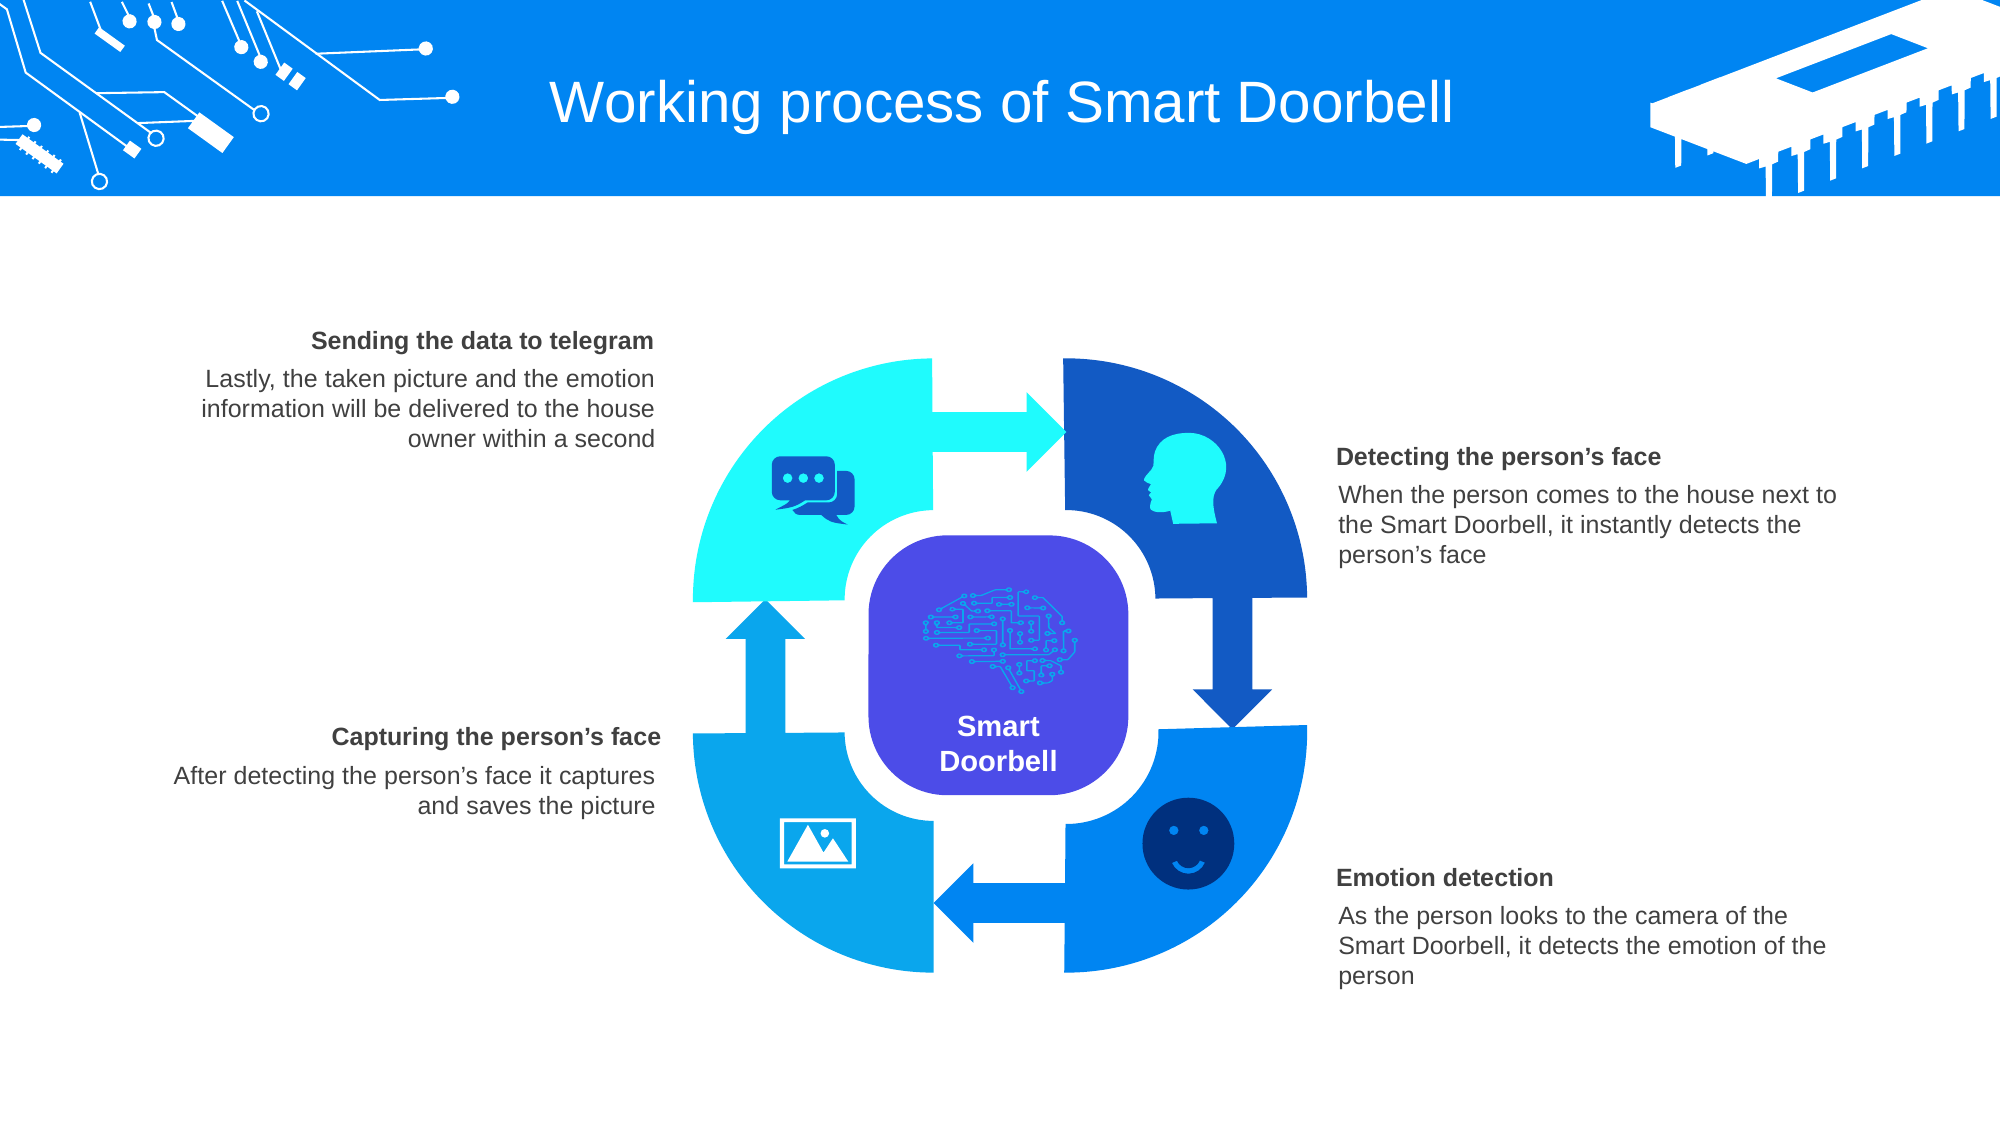

Working process of Smart Doorbell
Sending the data to telegram
Lastly, the taken picture and the emotion information will be delivered to the house owner within a second

Detecting the person’s face
When the person comes to the house next to the Smart Doorbell, it instantly detects the person’s face

Smart Doorbell
Capturing the person’s face
After detecting the person’s face it captures and saves the picture

Emotion detection
As the person looks to the camera of the Smart Doorbell, it detects the emotion of the person